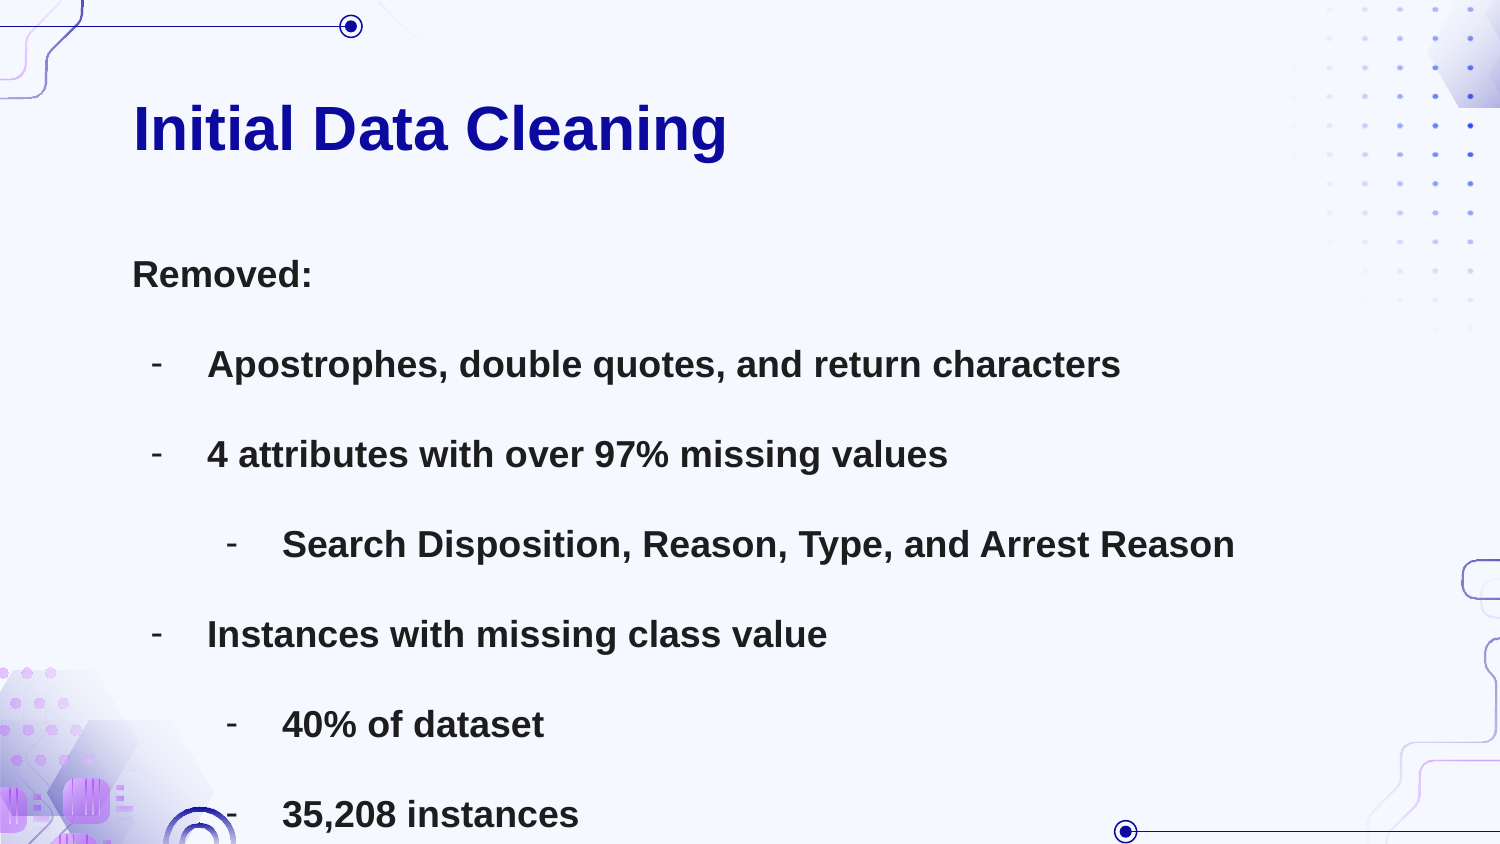

# Initial Data Cleaning
Removed:
Apostrophes, double quotes, and return characters
4 attributes with over 97% missing values
Search Disposition, Reason, Type, and Arrest Reason
Instances with missing class value
40% of dataset
35,208 instances